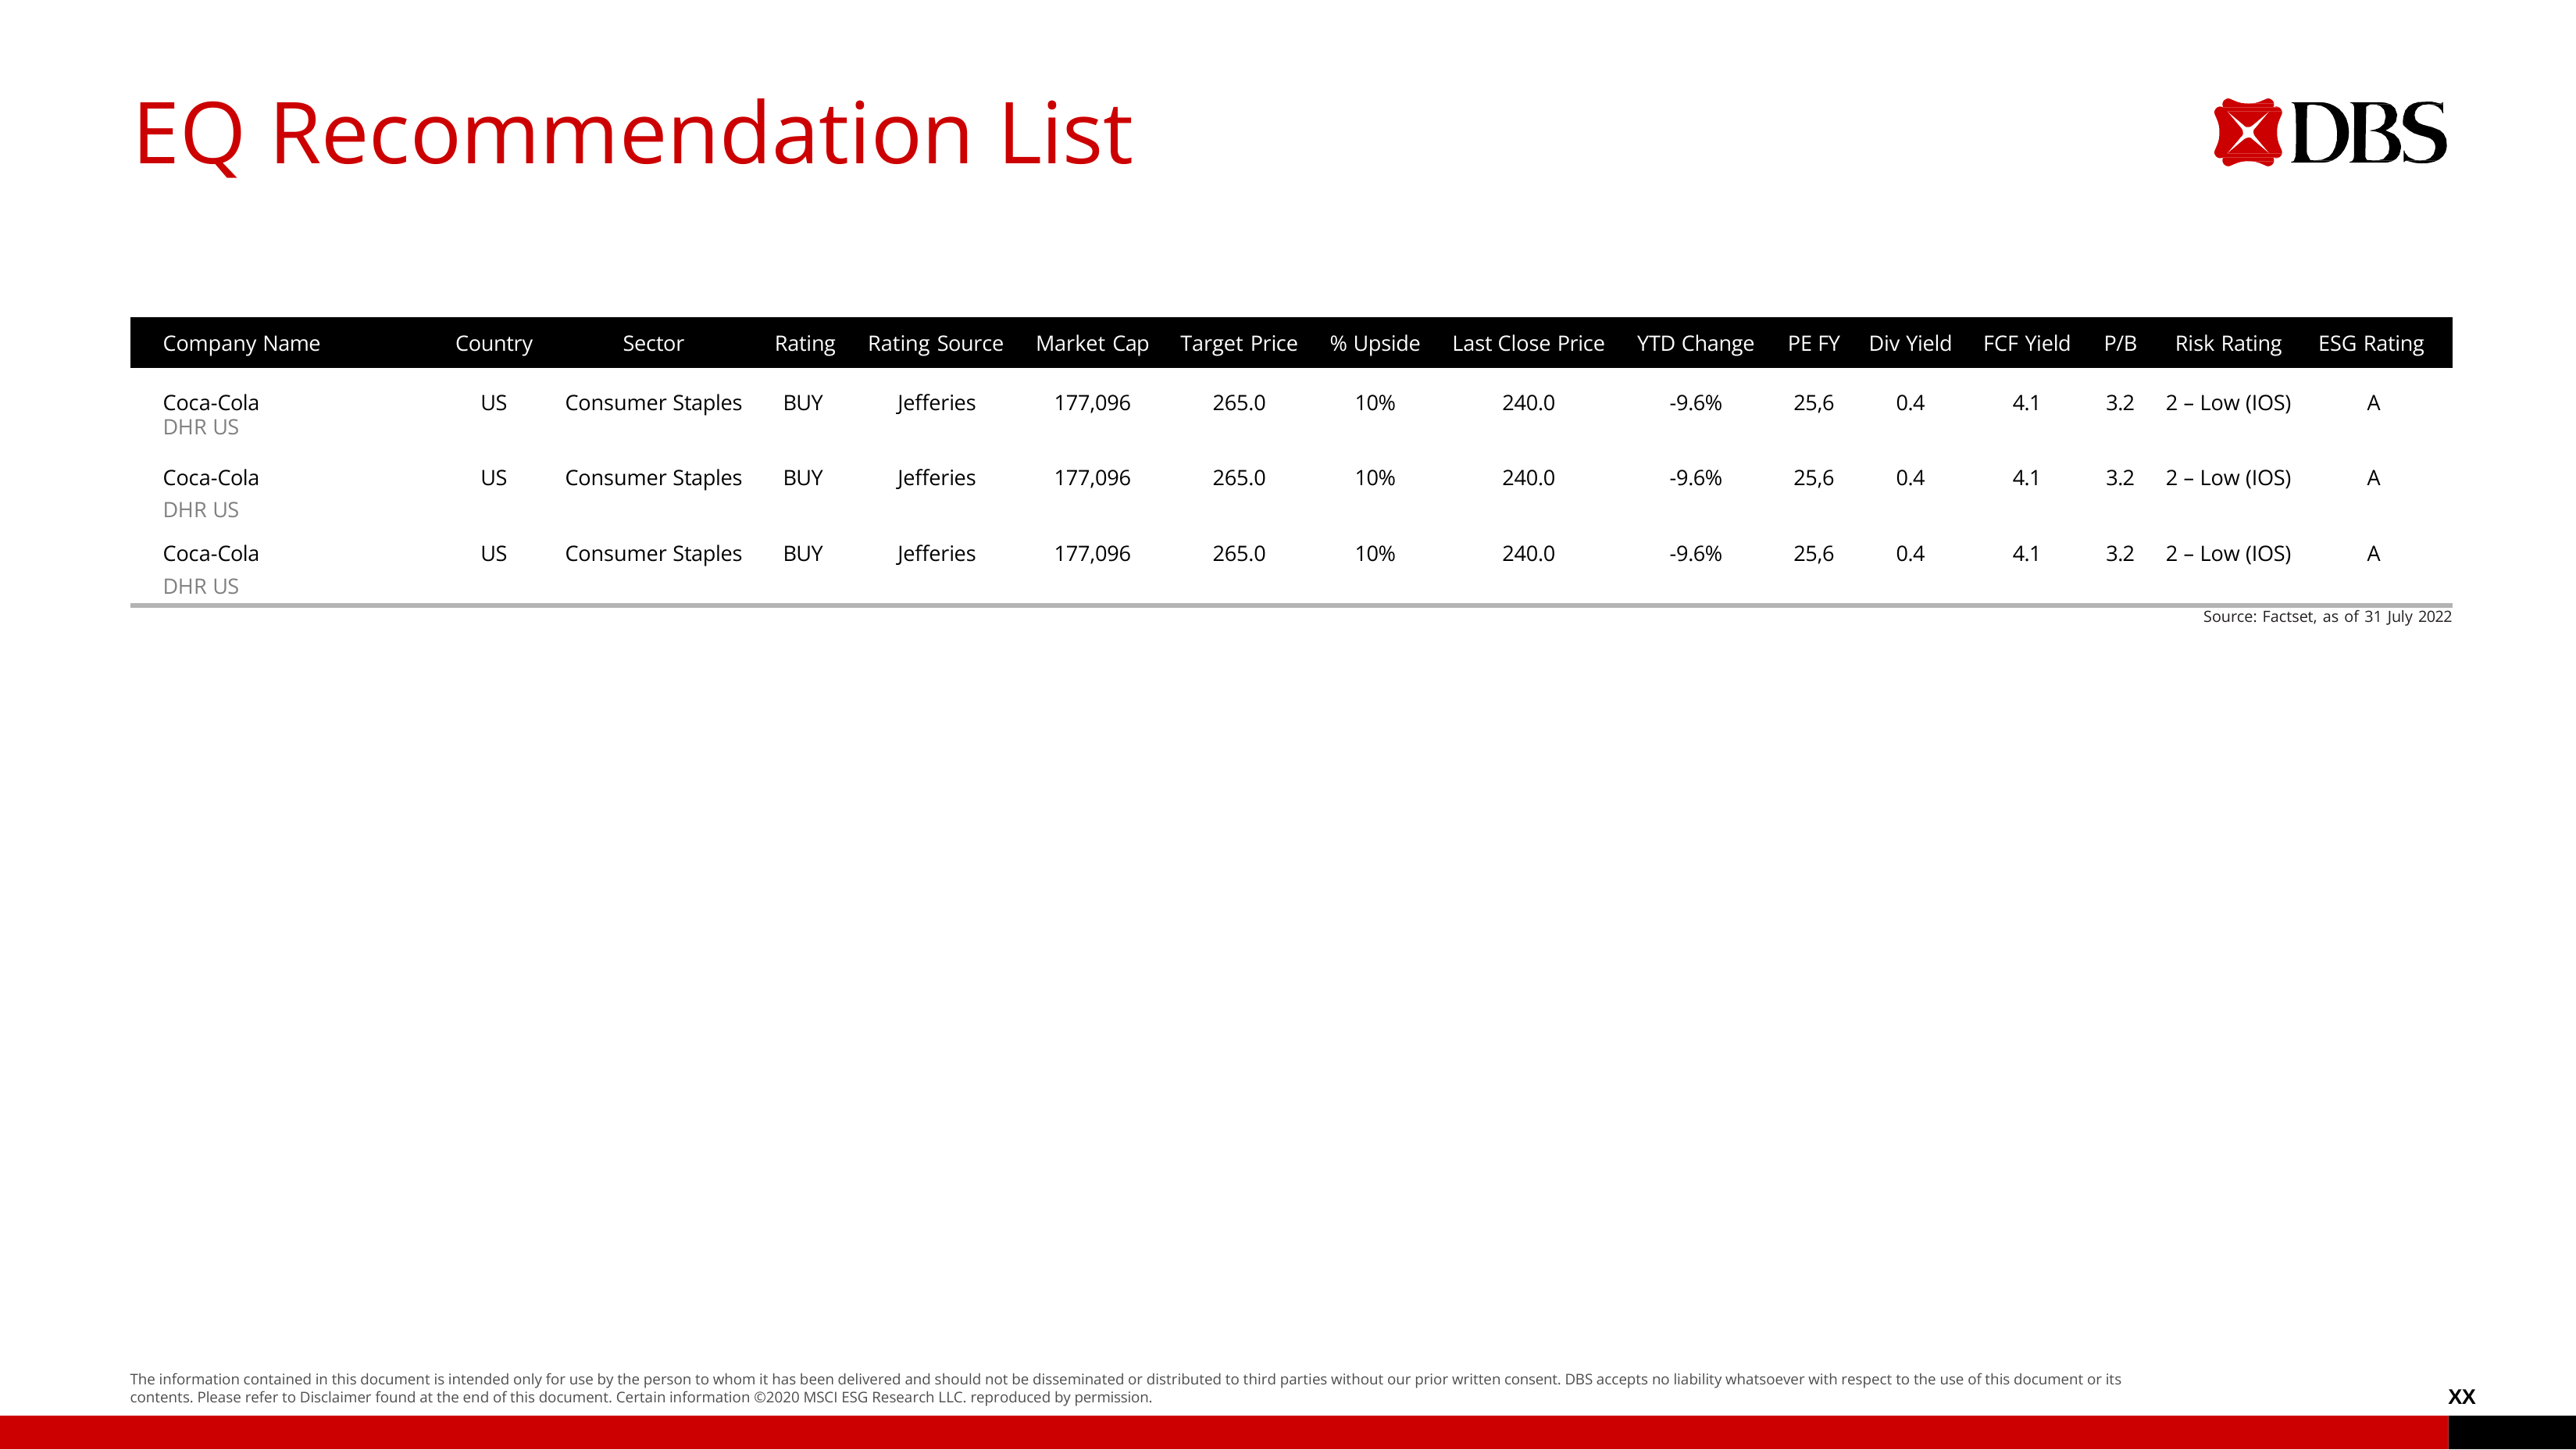

# EQ Recommendation List

| Company Name | Country | Sector | Rating | Rating Source | Market Cap | Target Price | % Upside | Last Close Price | YTD Change | PE FY | Div Yield | FCF Yield | P/B | Risk Rating | ESG Rating |
| --- | --- | --- | --- | --- | --- | --- | --- | --- | --- | --- | --- | --- | --- | --- | --- |
| Coca-Cola | US | Consumer Staples | BUY | Jeﬀeries | 177,096 | 265.0 | 10% | 240.0 | -9.6% | 25,6 | 0.4 | 4.1 | 3.2 | 2 – Low (IOS) | A |
| Coca-Cola | US | Consumer Staples | BUY | Jeﬀeries | 177,096 | 265.0 | 10% | 240.0 | -9.6% | 25,6 | 0.4 | 4.1 | 3.2 | 2 – Low (IOS) | A |
| Coca-Cola | US | Consumer Staples | BUY | Jeﬀeries | 177,096 | 265.0 | 10% | 240.0 | -9.6% | 25,6 | 0.4 | 4.1 | 3.2 | 2 – Low (IOS) | A |
|  |  |  |  |  |  |  |  |  |  |  |  |  |  | Source: Factset, as of 31 July 2022 | Source: Factset, as of |
DHR US
DHR US DHR US
The information contained in this document is intended only for use by the person to whom it has been delivered and should not be disseminated or distributed to third parties without our prior written consent. DBS accepts no liability whatsoever with respect to the use of this document or its contents. Please refer to Disclaimer found at the end of this document. Certain information ©2020 MSCI ESG Research LLC. reproduced by permission.
XX